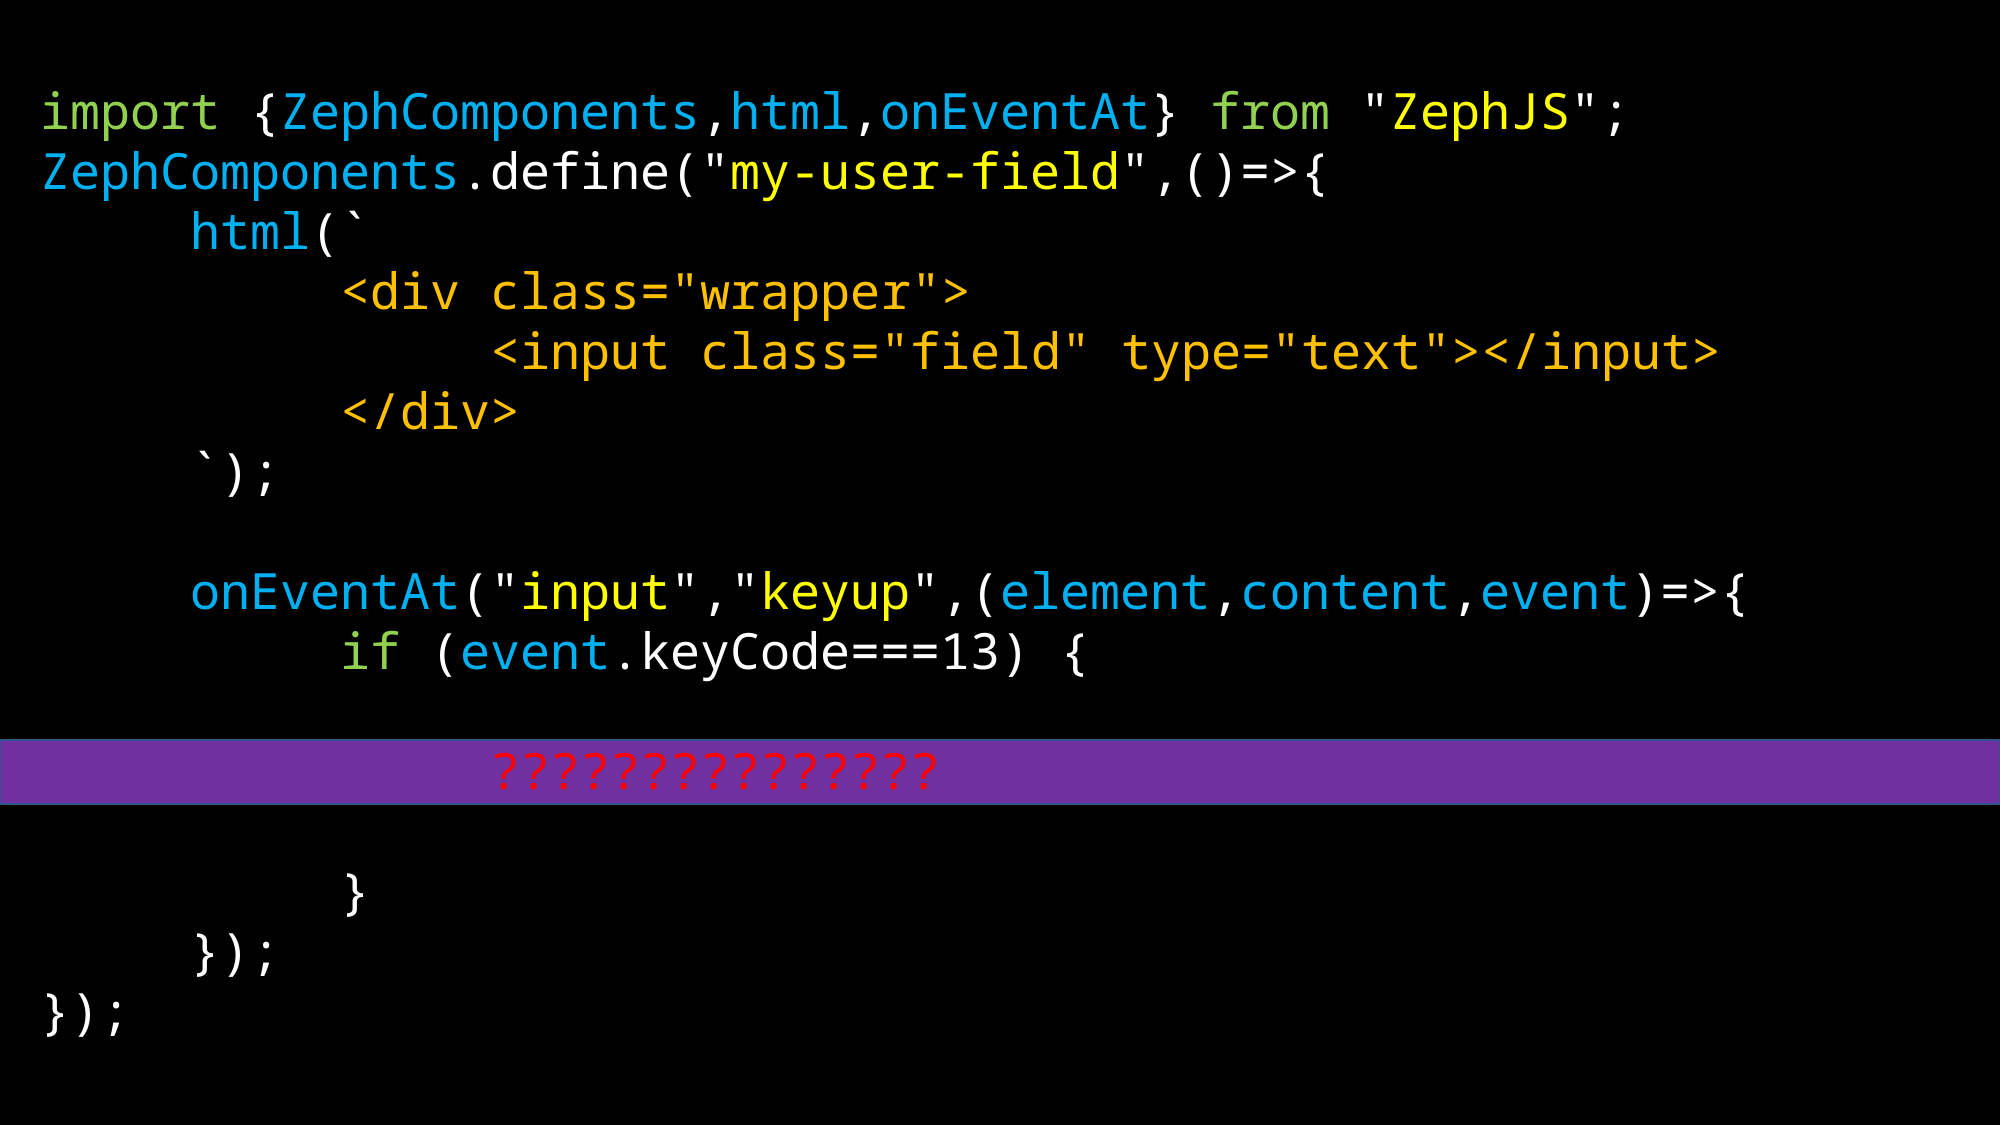

import {ZephComponents,html,onEventAt} from "ZephJS";
ZephComponents.define("my-user-field",()=>{
	html(`
		<div class="wrapper">
			<input class="field" type="text"></input>
		</div>
	`);

	onEventAt("input","keyup",(element,content,event)=>{
		if (event.keyCode===13) {

			???????????????

		}
	});
});